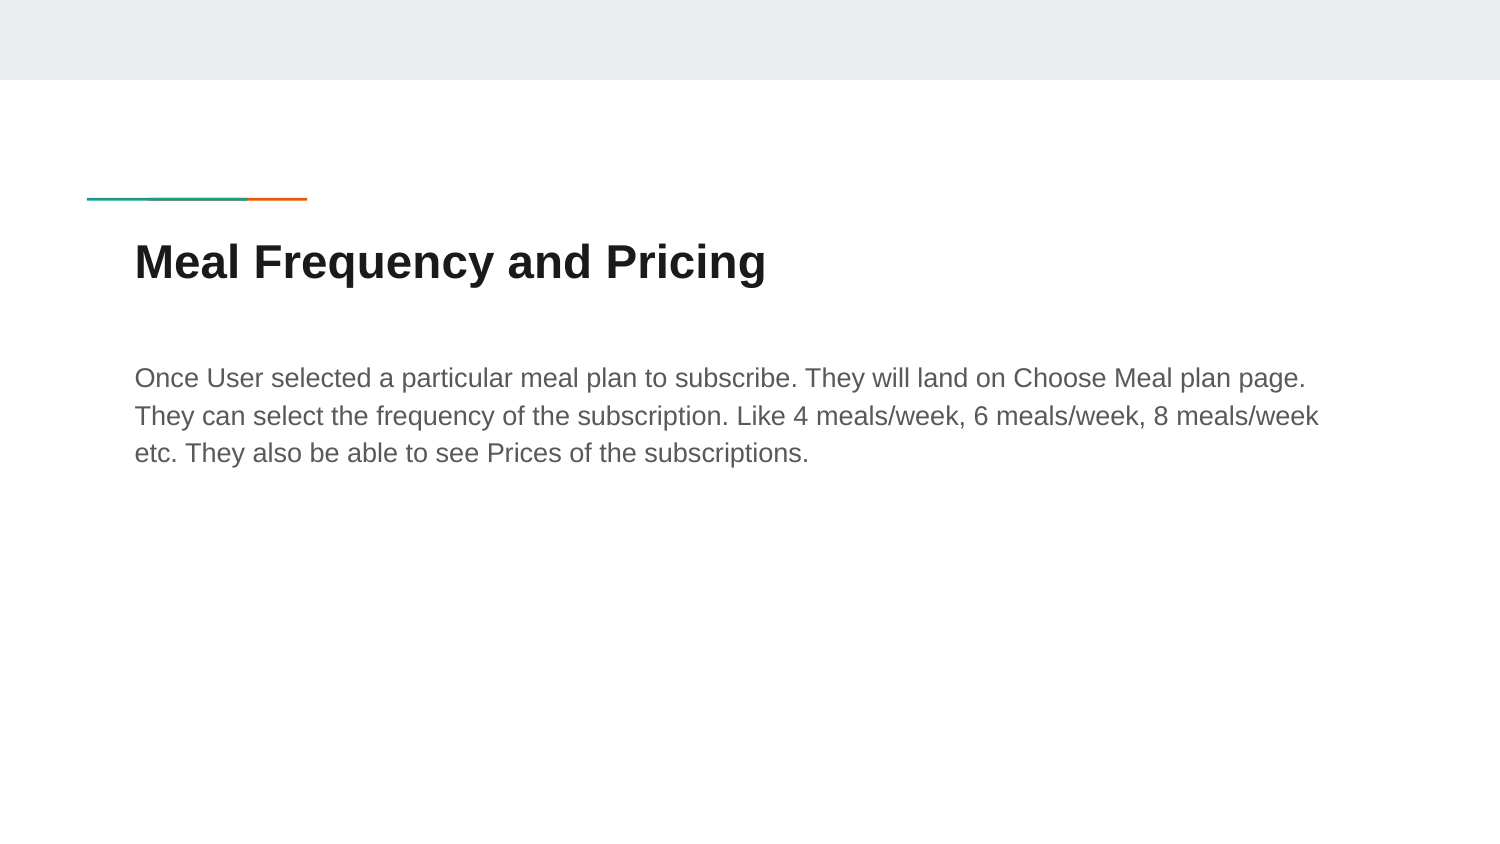

# Meal Frequency and Pricing
Once User selected a particular meal plan to subscribe. They will land on Choose Meal plan page. They can select the frequency of the subscription. Like 4 meals/week, 6 meals/week, 8 meals/week etc. They also be able to see Prices of the subscriptions.